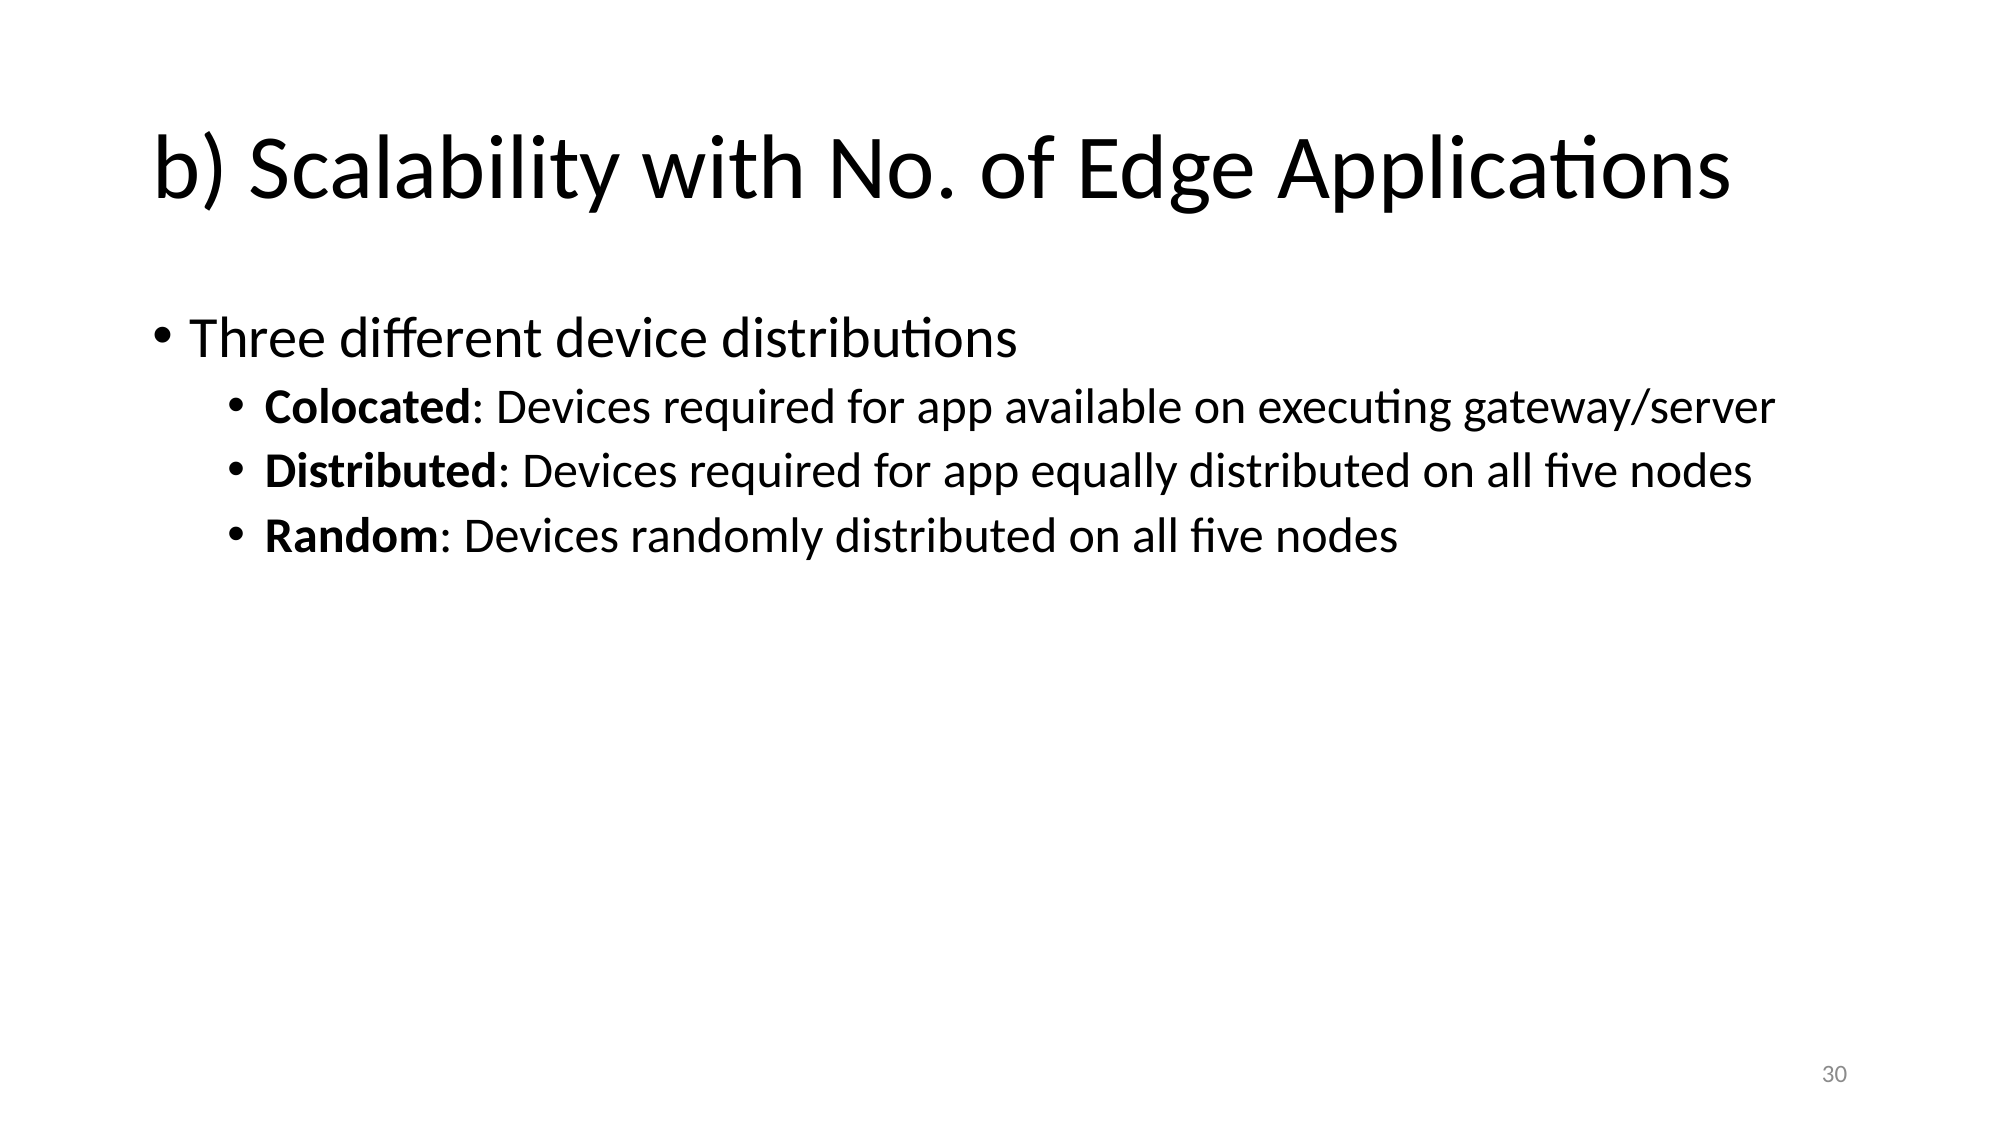

# b) Scalability with No. of Edge Applications
Three different device distributions
Colocated: Devices required for app available on executing gateway/server
Distributed: Devices required for app equally distributed on all five nodes
Random: Devices randomly distributed on all five nodes
30